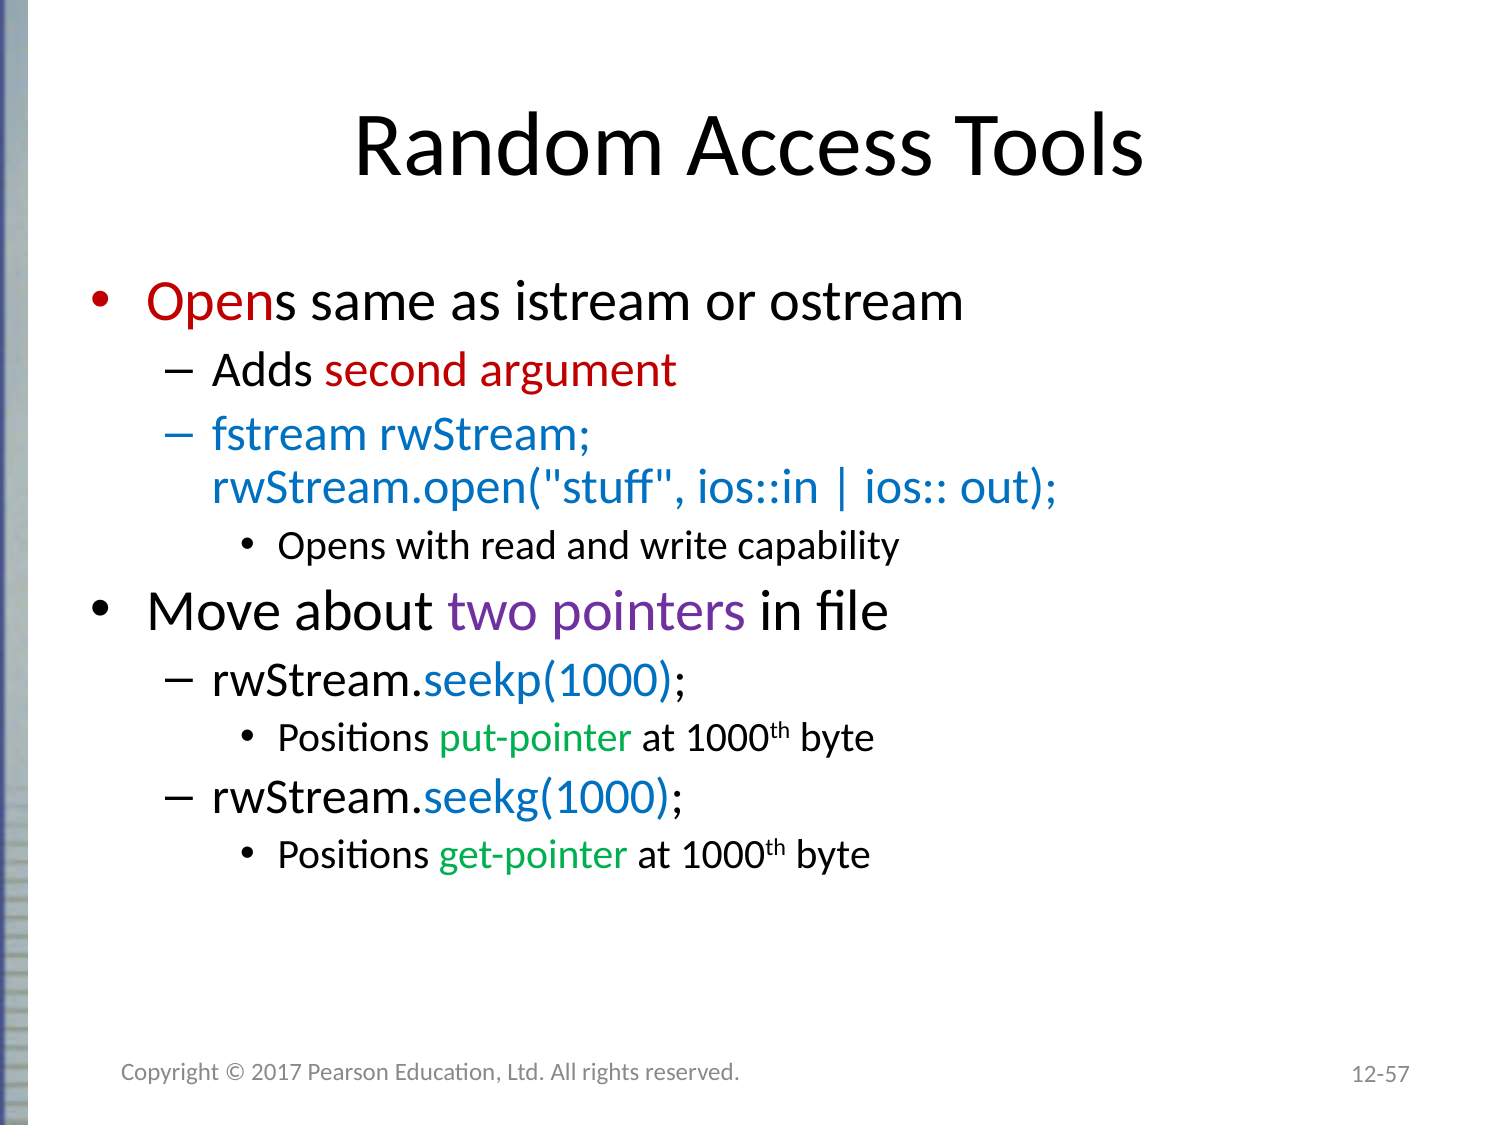

# Random Access Tools
Opens same as istream or ostream
Adds second argument
fstream rwStream;
rwStream.open("stuff", ios::in | ios:: out);
Opens with read and write capability
Move about two pointers in file
rwStream.seekp(1000);
Positions put-pointer at 1000th byte
rwStream.seekg(1000);
Positions get-pointer at 1000th byte
Copyright © 2017 Pearson Education, Ltd. All rights reserved.
12-57